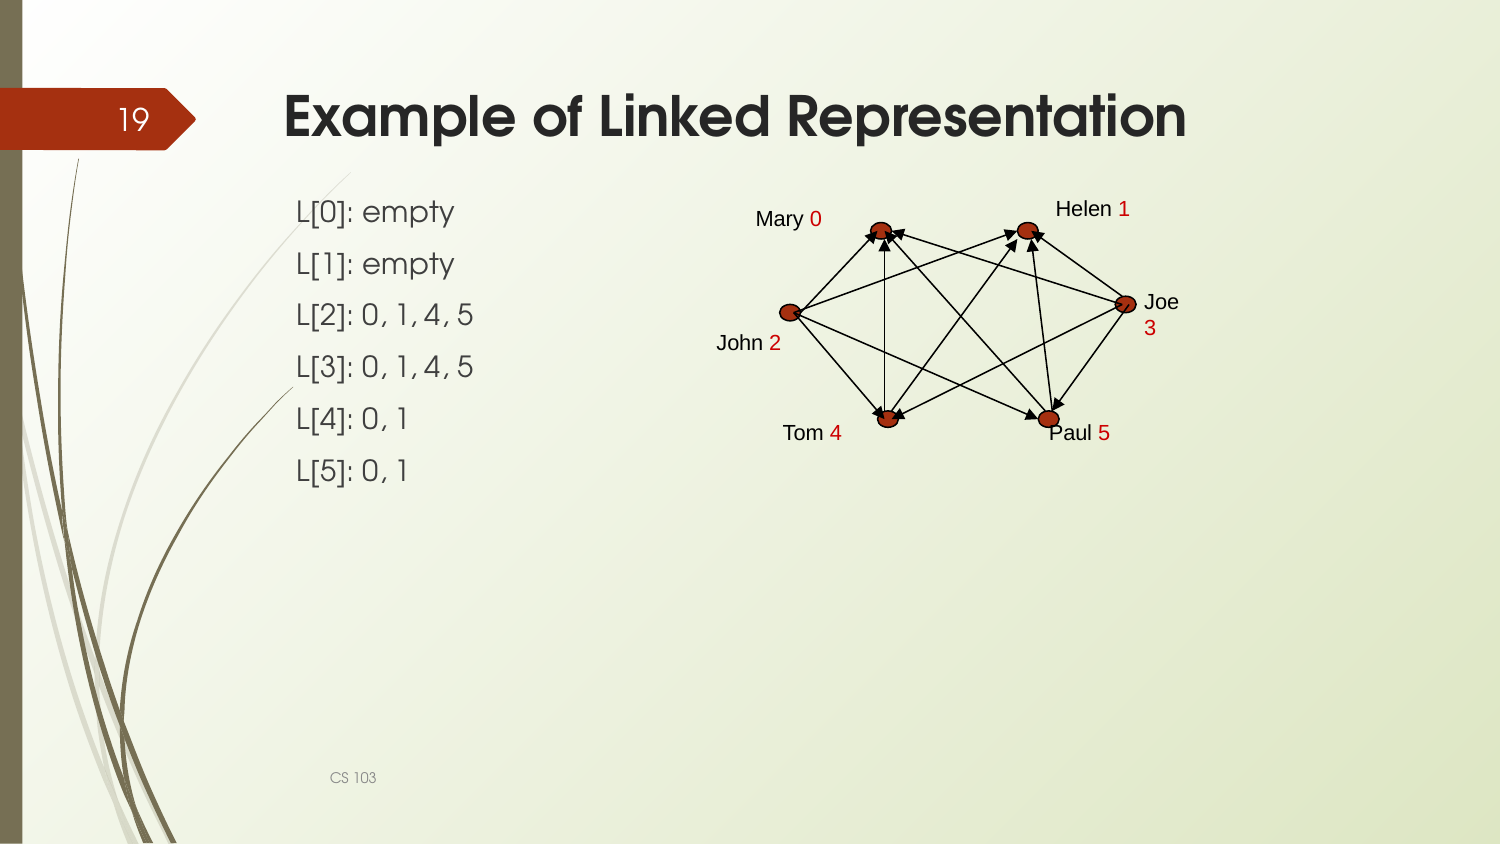

# Example of Linked Representation
19
L[0]: empty
L[1]: empty
L[2]: 0, 1, 4, 5
L[3]: 0, 1, 4, 5
L[4]: 0, 1
L[5]: 0, 1
Helen 1
Mary 0

Joe 3

John 2
Tom 4

Paul 5

CS 103